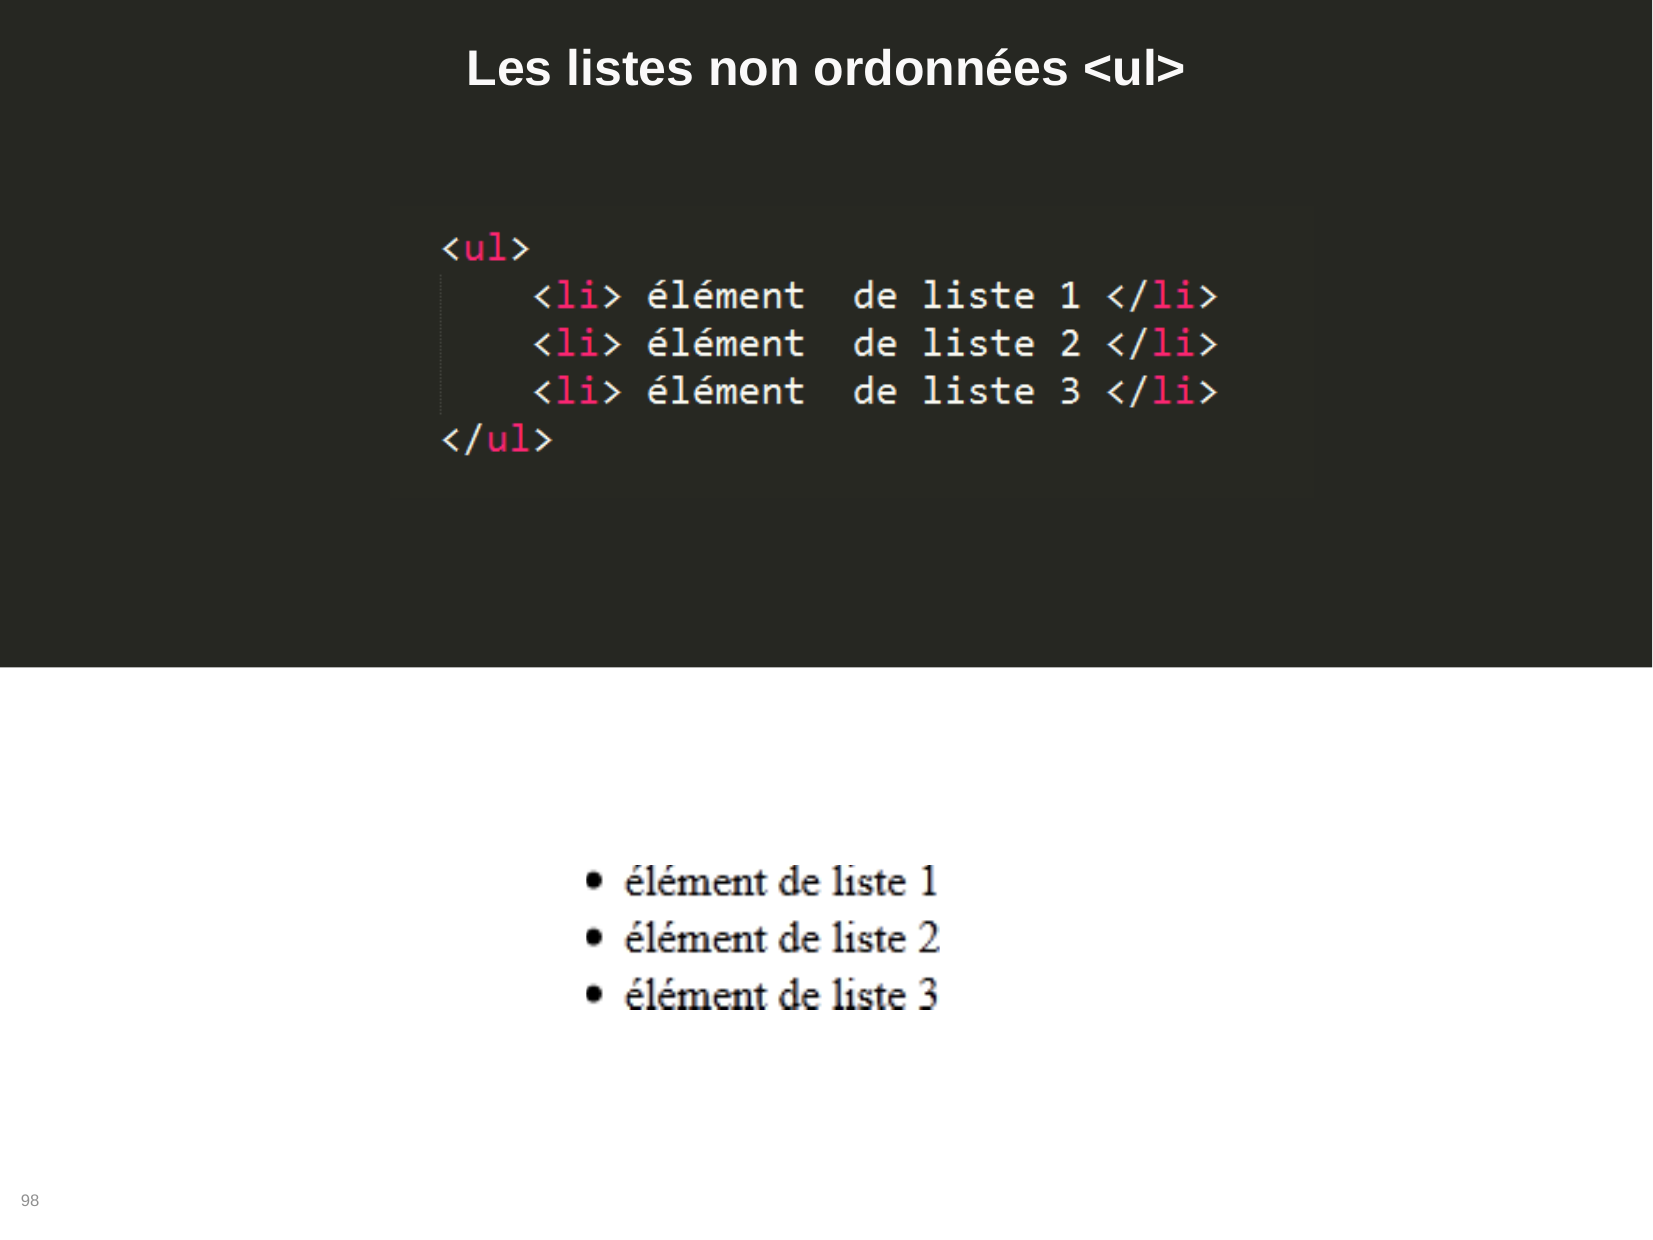

# Les listes non ordonnées <ul>

98